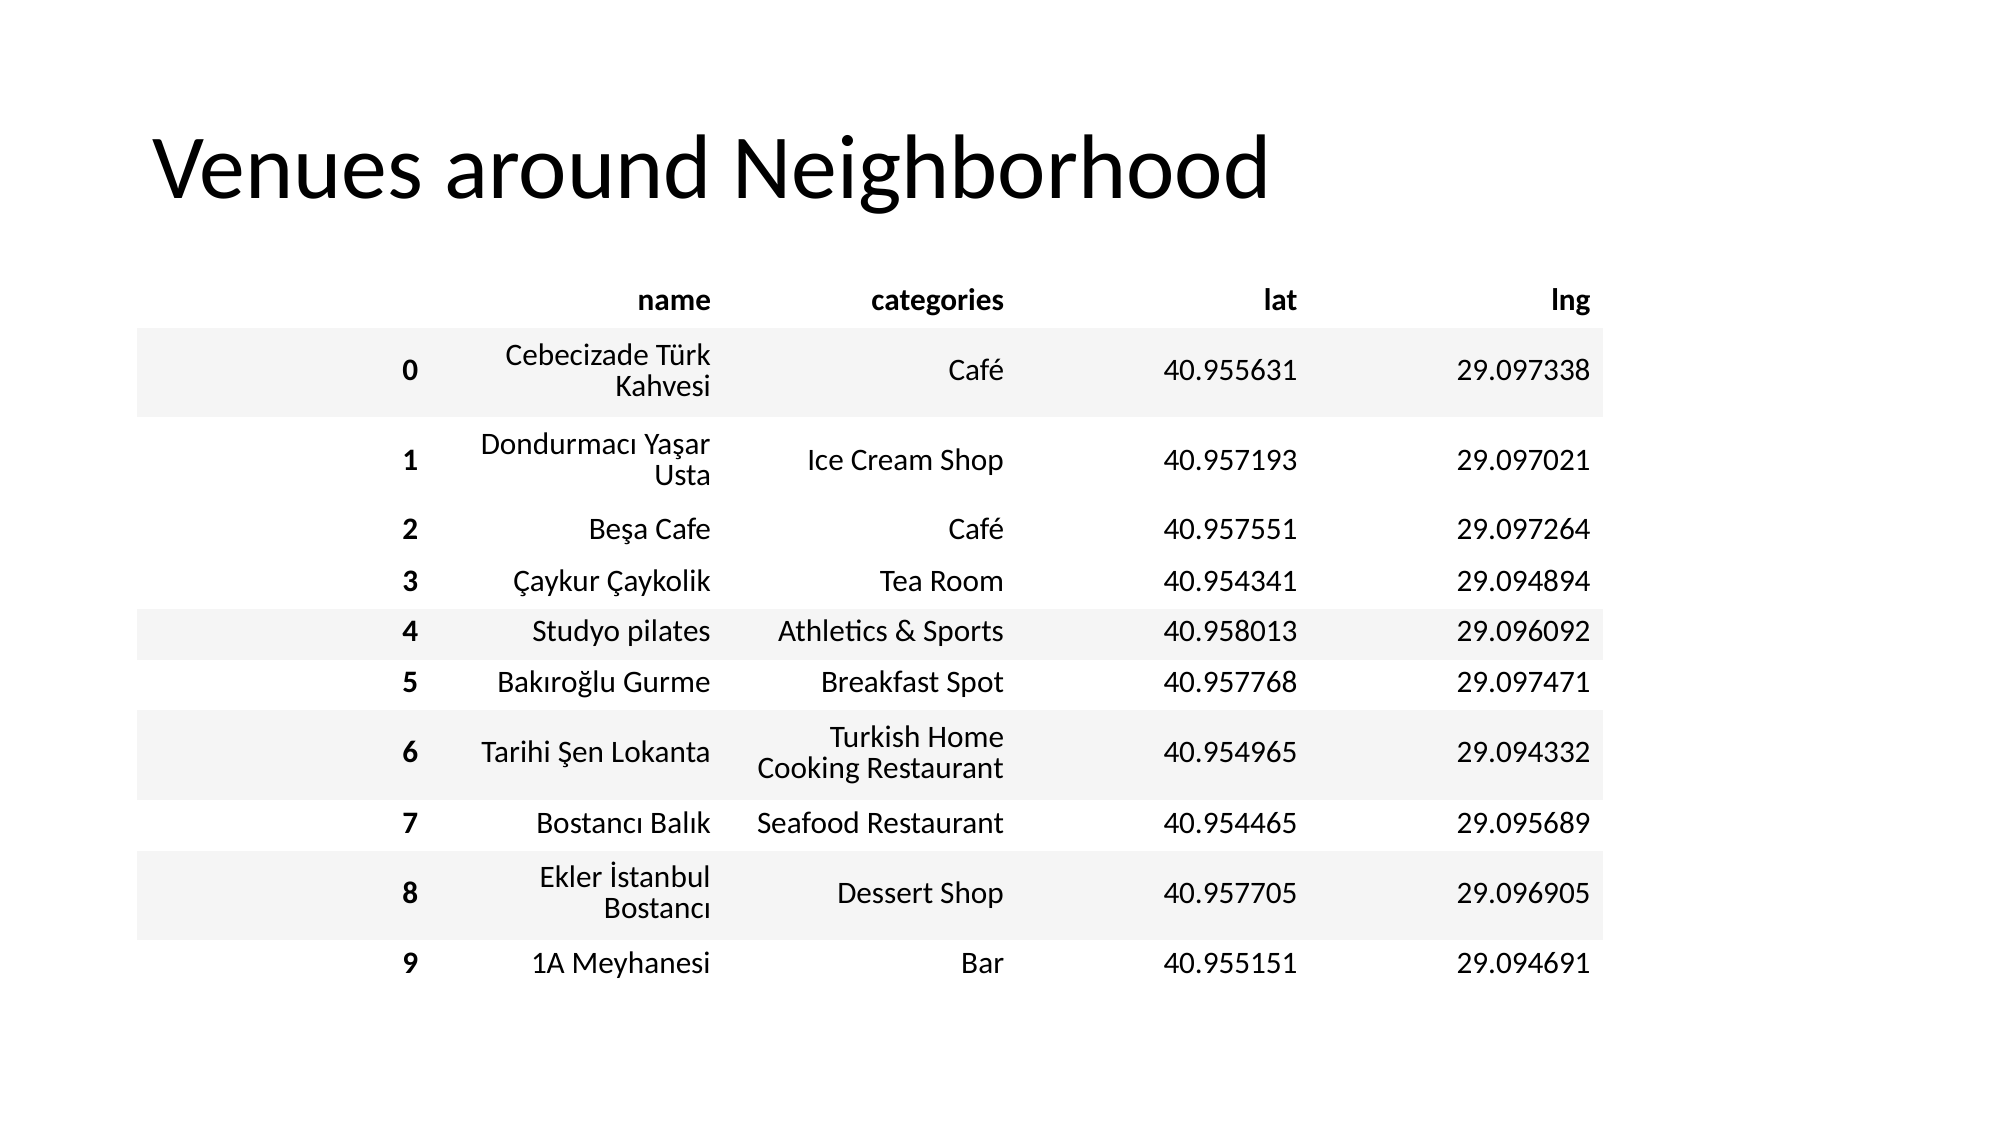

# Venues around Neighborhood
|  | name | categories | lat | lng |
| --- | --- | --- | --- | --- |
| 0 | Cebecizade Türk Kahvesi | Café | 40.955631 | 29.097338 |
| 1 | Dondurmacı Yaşar Usta | Ice Cream Shop | 40.957193 | 29.097021 |
| 2 | Beşa Cafe | Café | 40.957551 | 29.097264 |
| 3 | Çaykur Çaykolik | Tea Room | 40.954341 | 29.094894 |
| 4 | Studyo pilates | Athletics & Sports | 40.958013 | 29.096092 |
| 5 | Bakıroğlu Gurme | Breakfast Spot | 40.957768 | 29.097471 |
| 6 | Tarihi Şen Lokanta | Turkish Home Cooking Restaurant | 40.954965 | 29.094332 |
| 7 | Bostancı Balık | Seafood Restaurant | 40.954465 | 29.095689 |
| 8 | Ekler İstanbul Bostancı | Dessert Shop | 40.957705 | 29.096905 |
| 9 | 1A Meyhanesi | Bar | 40.955151 | 29.094691 |